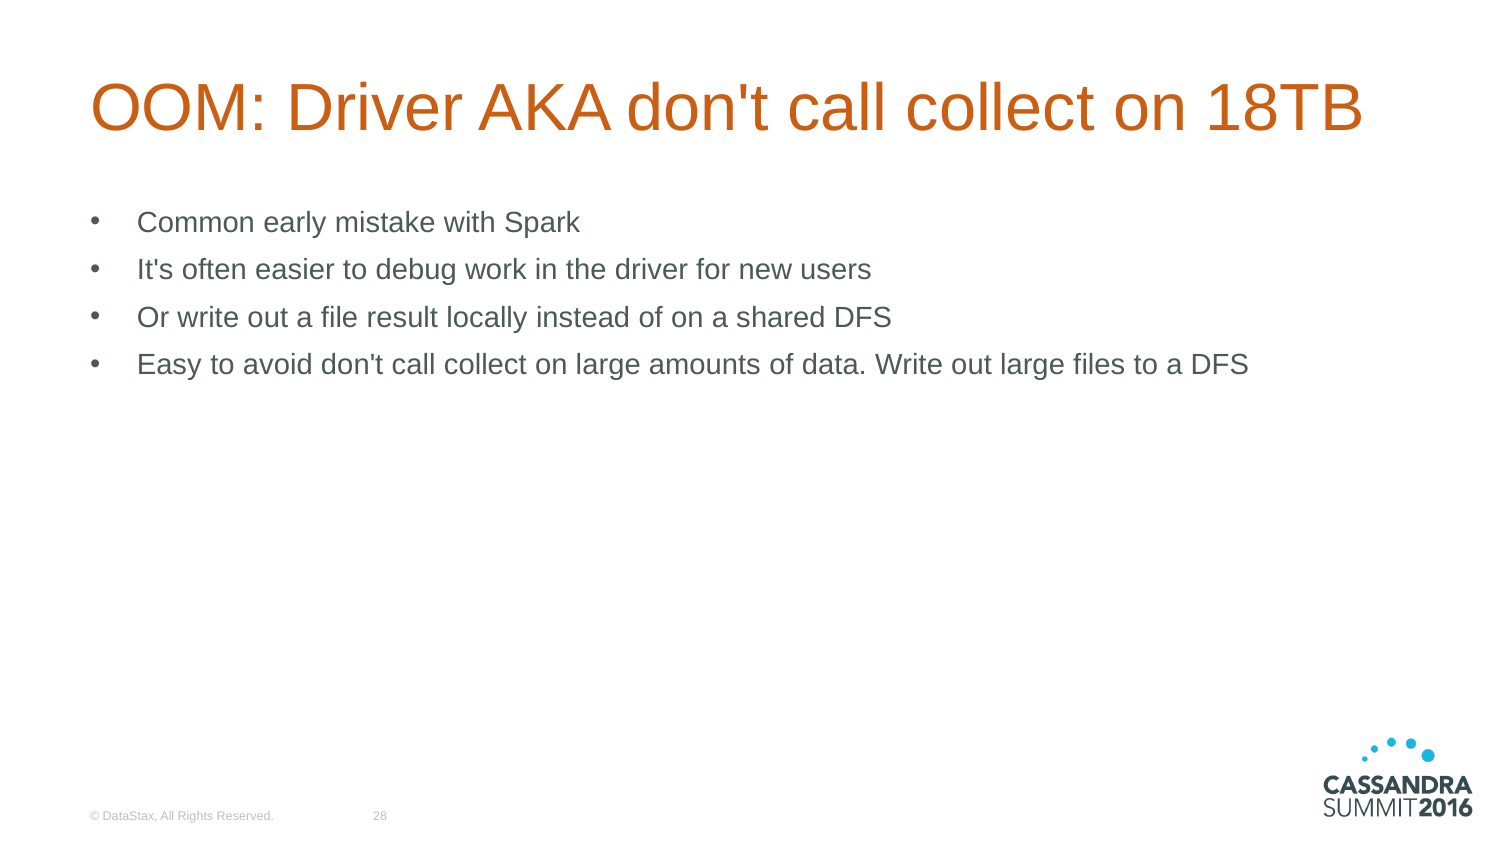

# OOM: Driver AKA don't call collect on 18TB
Common early mistake with Spark
It's often easier to debug work in the driver for new users
Or write out a file result locally instead of on a shared DFS
Easy to avoid don't call collect on large amounts of data. Write out large files to a DFS

© DataStax, All Rights Reserved.
28